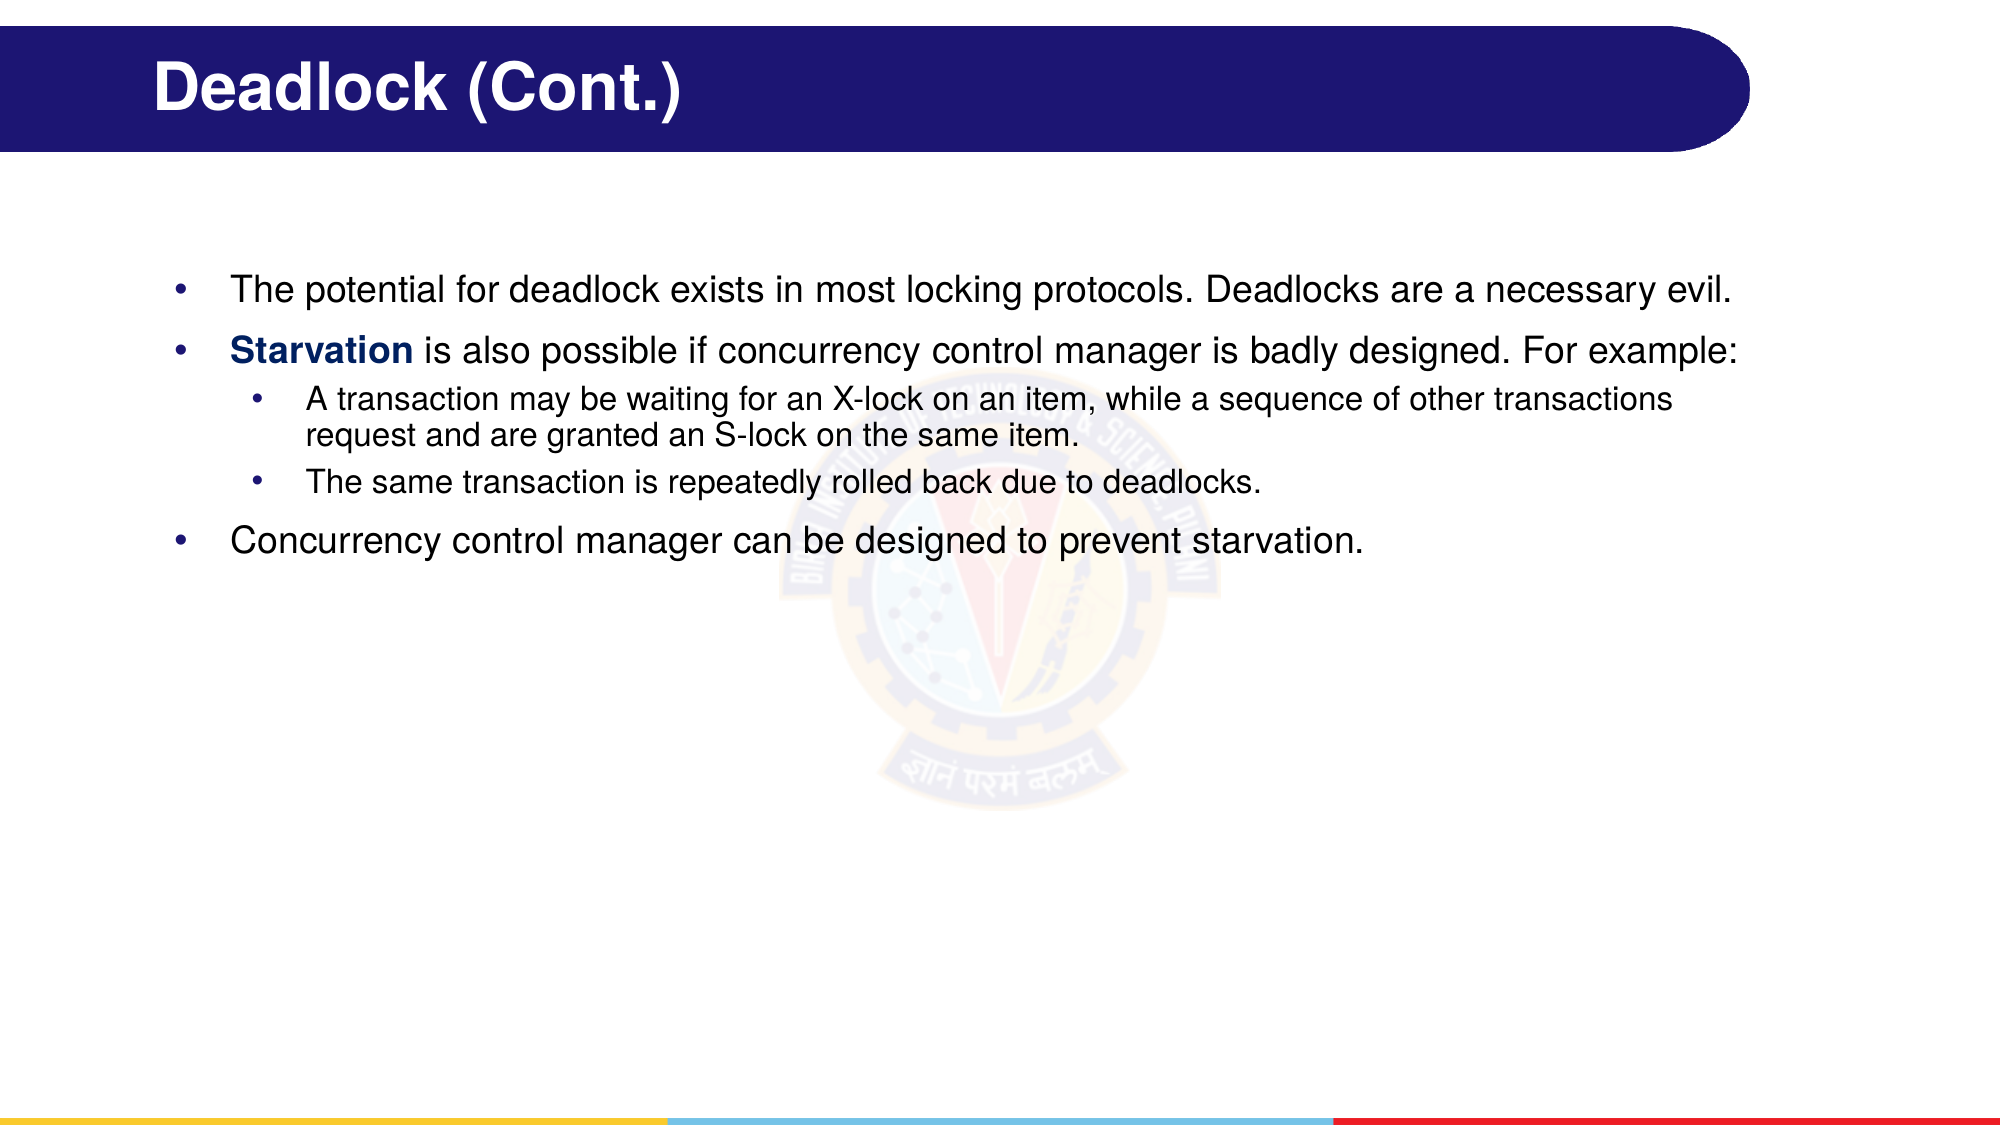

# Deadlock (Cont.)

The potential for deadlock exists in most locking protocols. Deadlocks are a necessary evil.
Starvation is also possible if concurrency control manager is badly designed. For example:
A transaction may be waiting for an X-lock on an item, while a sequence of other transactions request and are granted an S-lock on the same item.
The same transaction is repeatedly rolled back due to deadlocks.
Concurrency control manager can be designed to prevent starvation.